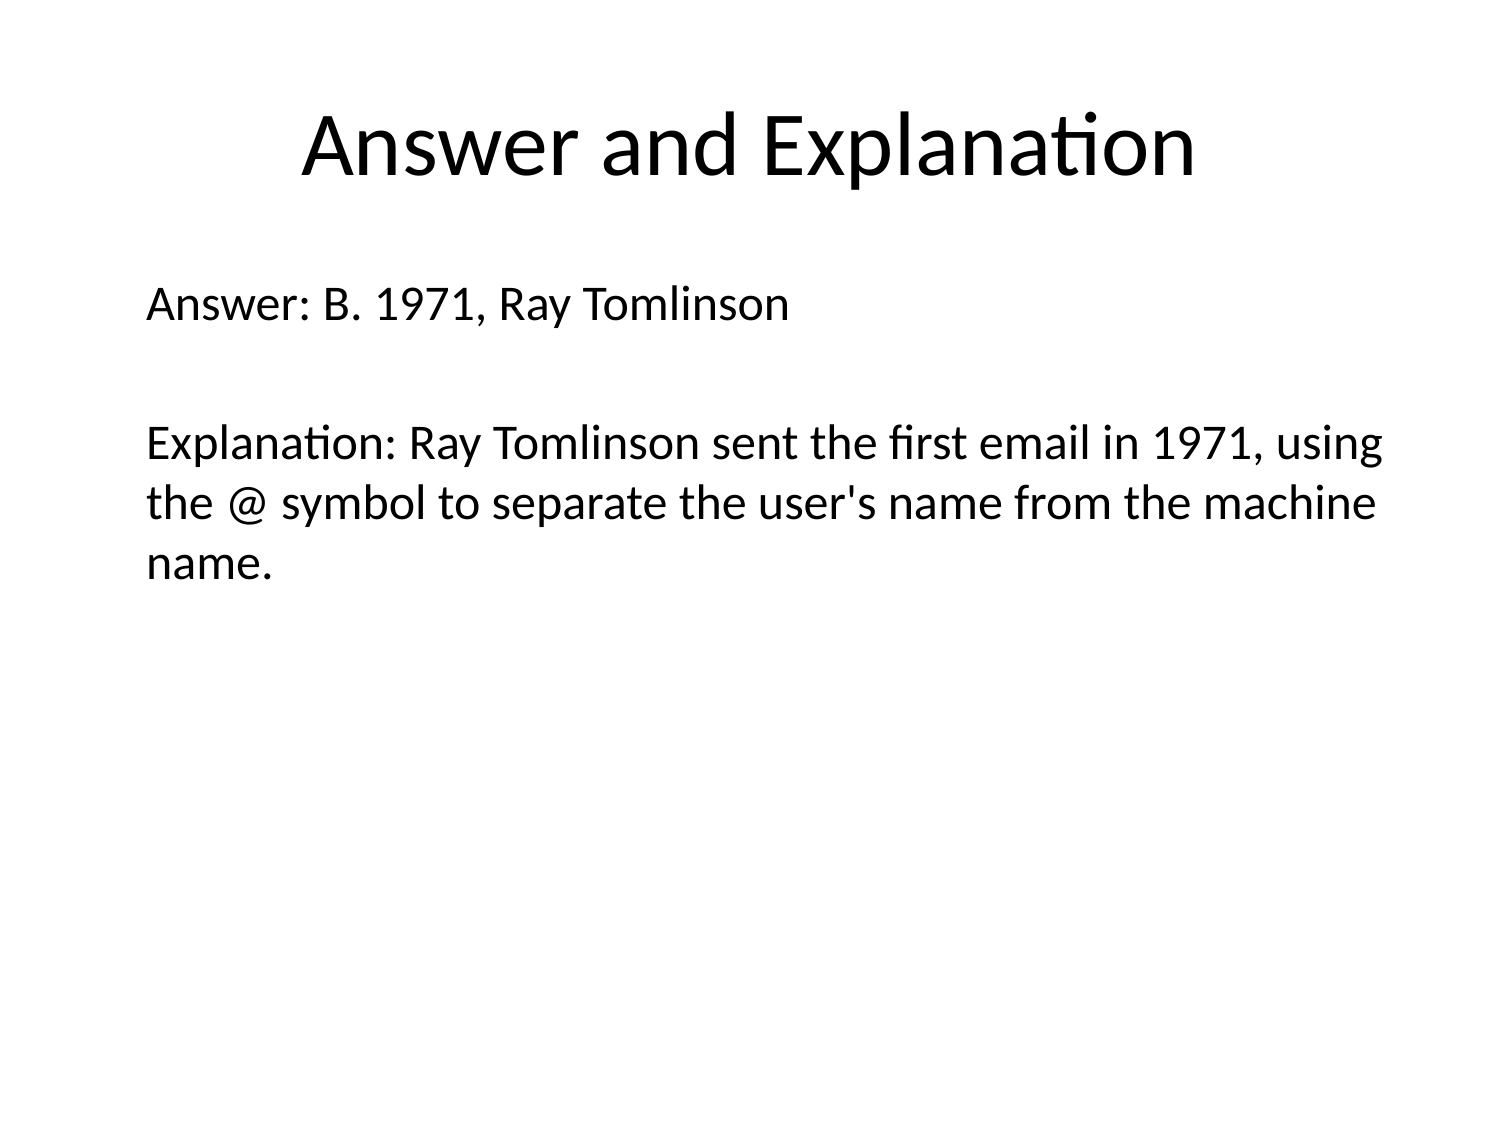

# Answer and Explanation
Answer: B. 1971, Ray Tomlinson

Explanation: Ray Tomlinson sent the first email in 1971, using the @ symbol to separate the user's name from the machine name.